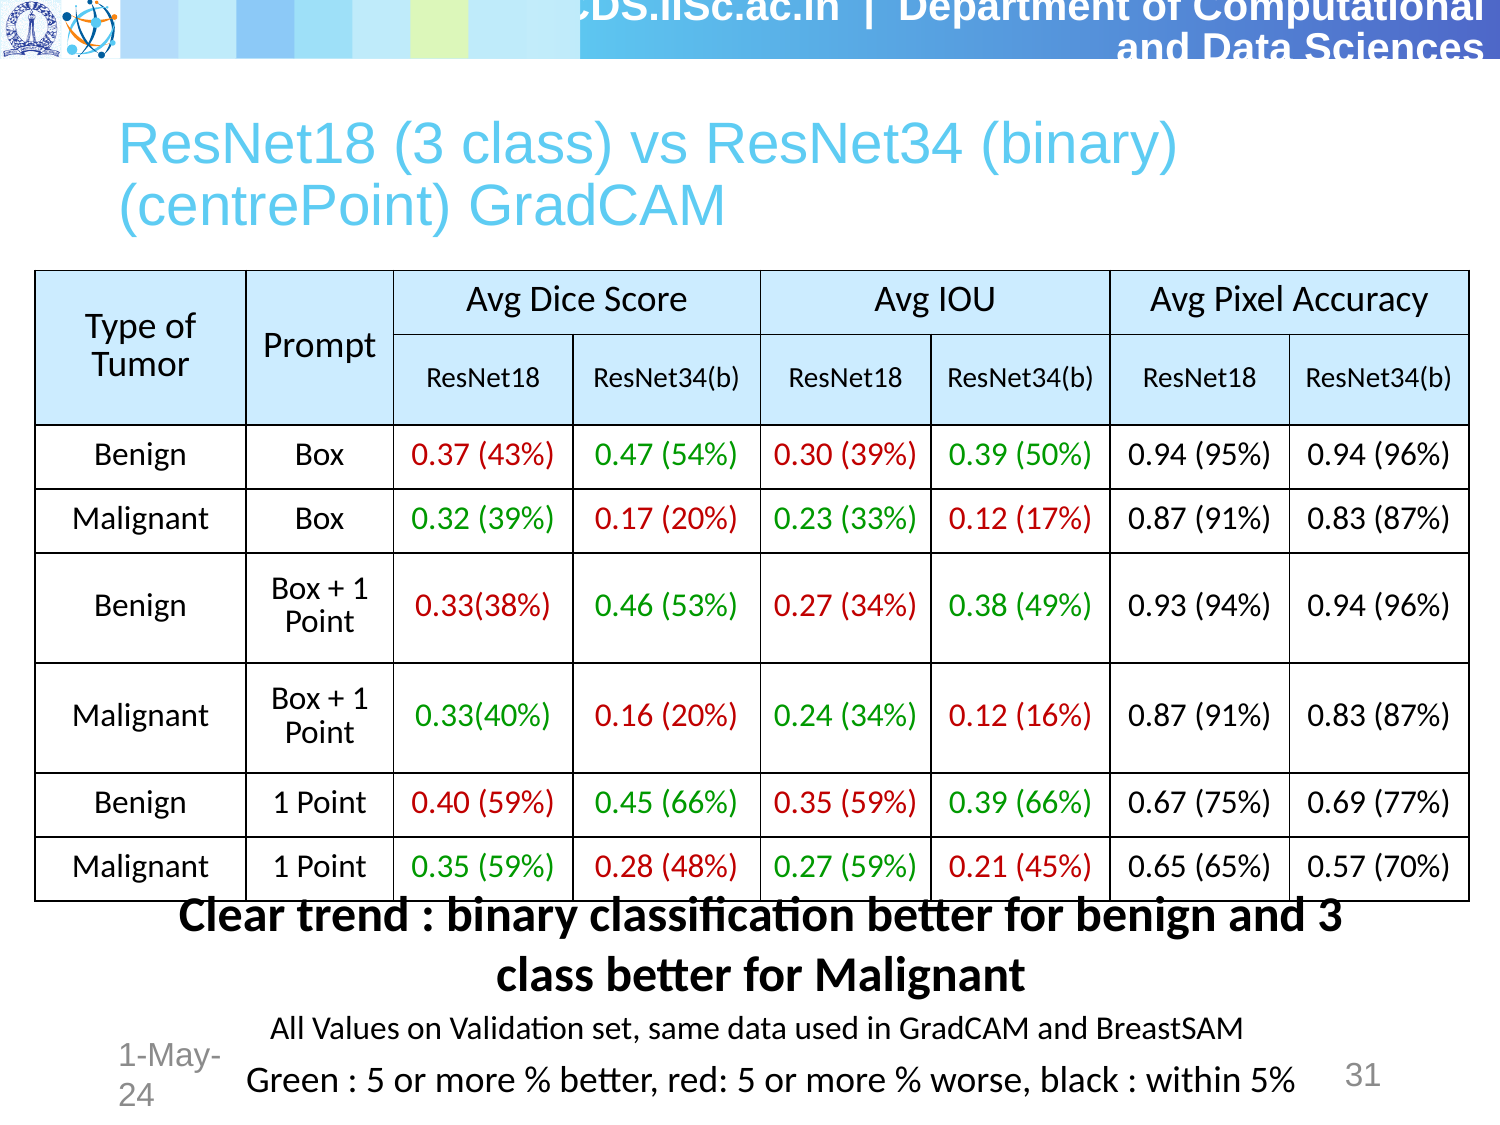

# ResNet18 (3 class) vs ResNet34 (binary)(centrePoint) GradCAM
| Type of Tumor | Prompt | Avg Dice Score |  | Avg IOU |  | Avg Pixel Accuracy |  |
| --- | --- | --- | --- | --- | --- | --- | --- |
|  |  | ResNet18 | ResNet34(b) | ResNet18 | ResNet34(b) | ResNet18 | ResNet34(b) |
| Benign | Box | 0.37 (43%) | 0.47 (54%) | 0.30 (39%) | 0.39 (50%) | 0.94 (95%) | 0.94 (96%) |
| Malignant | Box | 0.32 (39%) | 0.17 (20%) | 0.23 (33%) | 0.12 (17%) | 0.87 (91%) | 0.83 (87%) |
| Benign | Box + 1 Point | 0.33(38%) | 0.46 (53%) | 0.27 (34%) | 0.38 (49%) | 0.93 (94%) | 0.94 (96%) |
| Malignant | Box + 1 Point | 0.33(40%) | 0.16 (20%) | 0.24 (34%) | 0.12 (16%) | 0.87 (91%) | 0.83 (87%) |
| Benign | 1 Point | 0.40 (59%) | 0.45 (66%) | 0.35 (59%) | 0.39 (66%) | 0.67 (75%) | 0.69 (77%) |
| Malignant | 1 Point | 0.35 (59%) | 0.28 (48%) | 0.27 (59%) | 0.21 (45%) | 0.65 (65%) | 0.57 (70%) |
Clear trend : binary classification better for benign and 3 class better for Malignant
All Values on Validation set, same data used in GradCAM and BreastSAM
1-May-24
31
Green : 5 or more % better, red: 5 or more % worse, black : within 5%